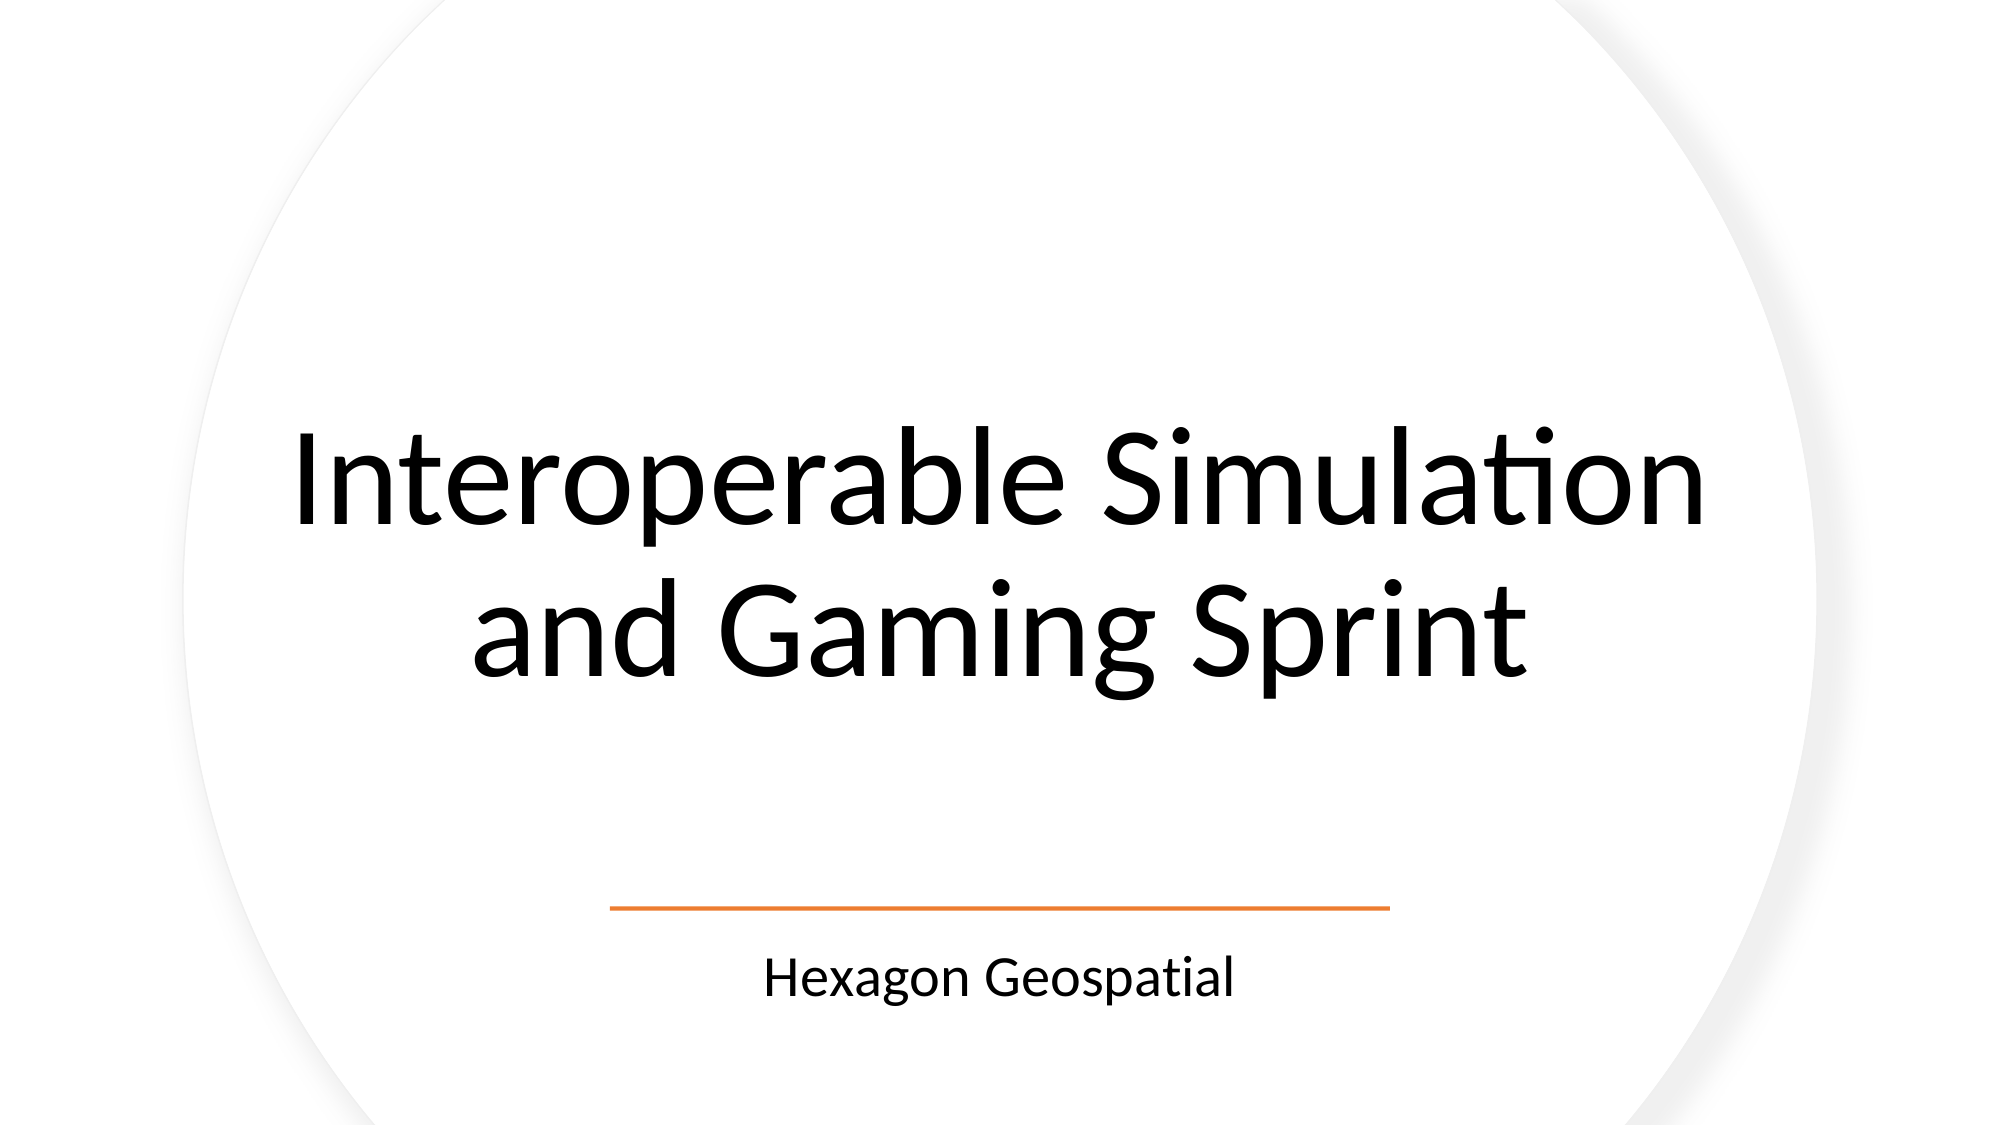

# Interoperable Simulation and Gaming Sprint

Hexagon Geospatial